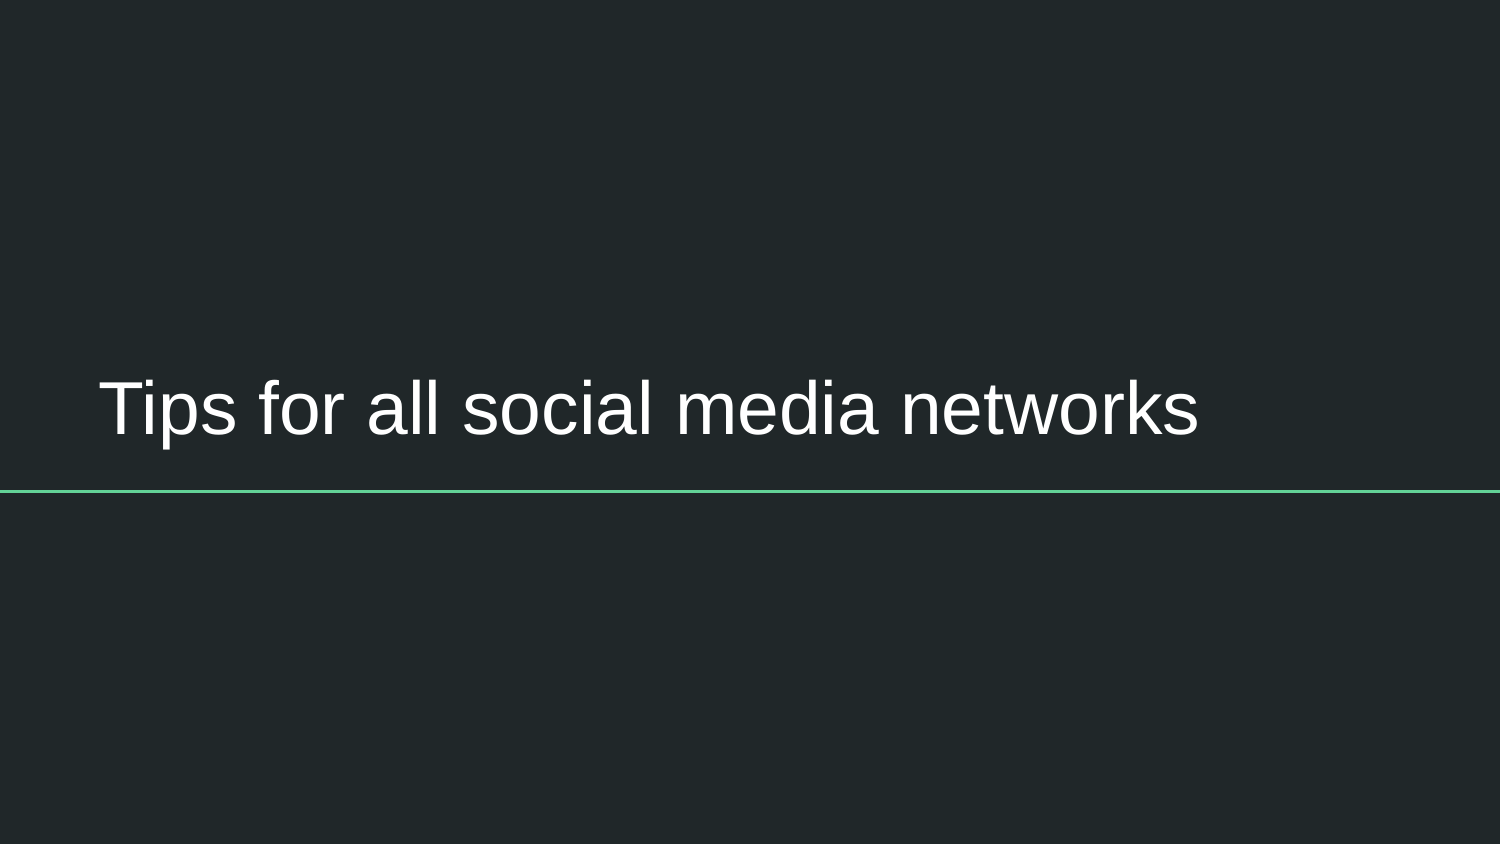

# Tips for all social media networks